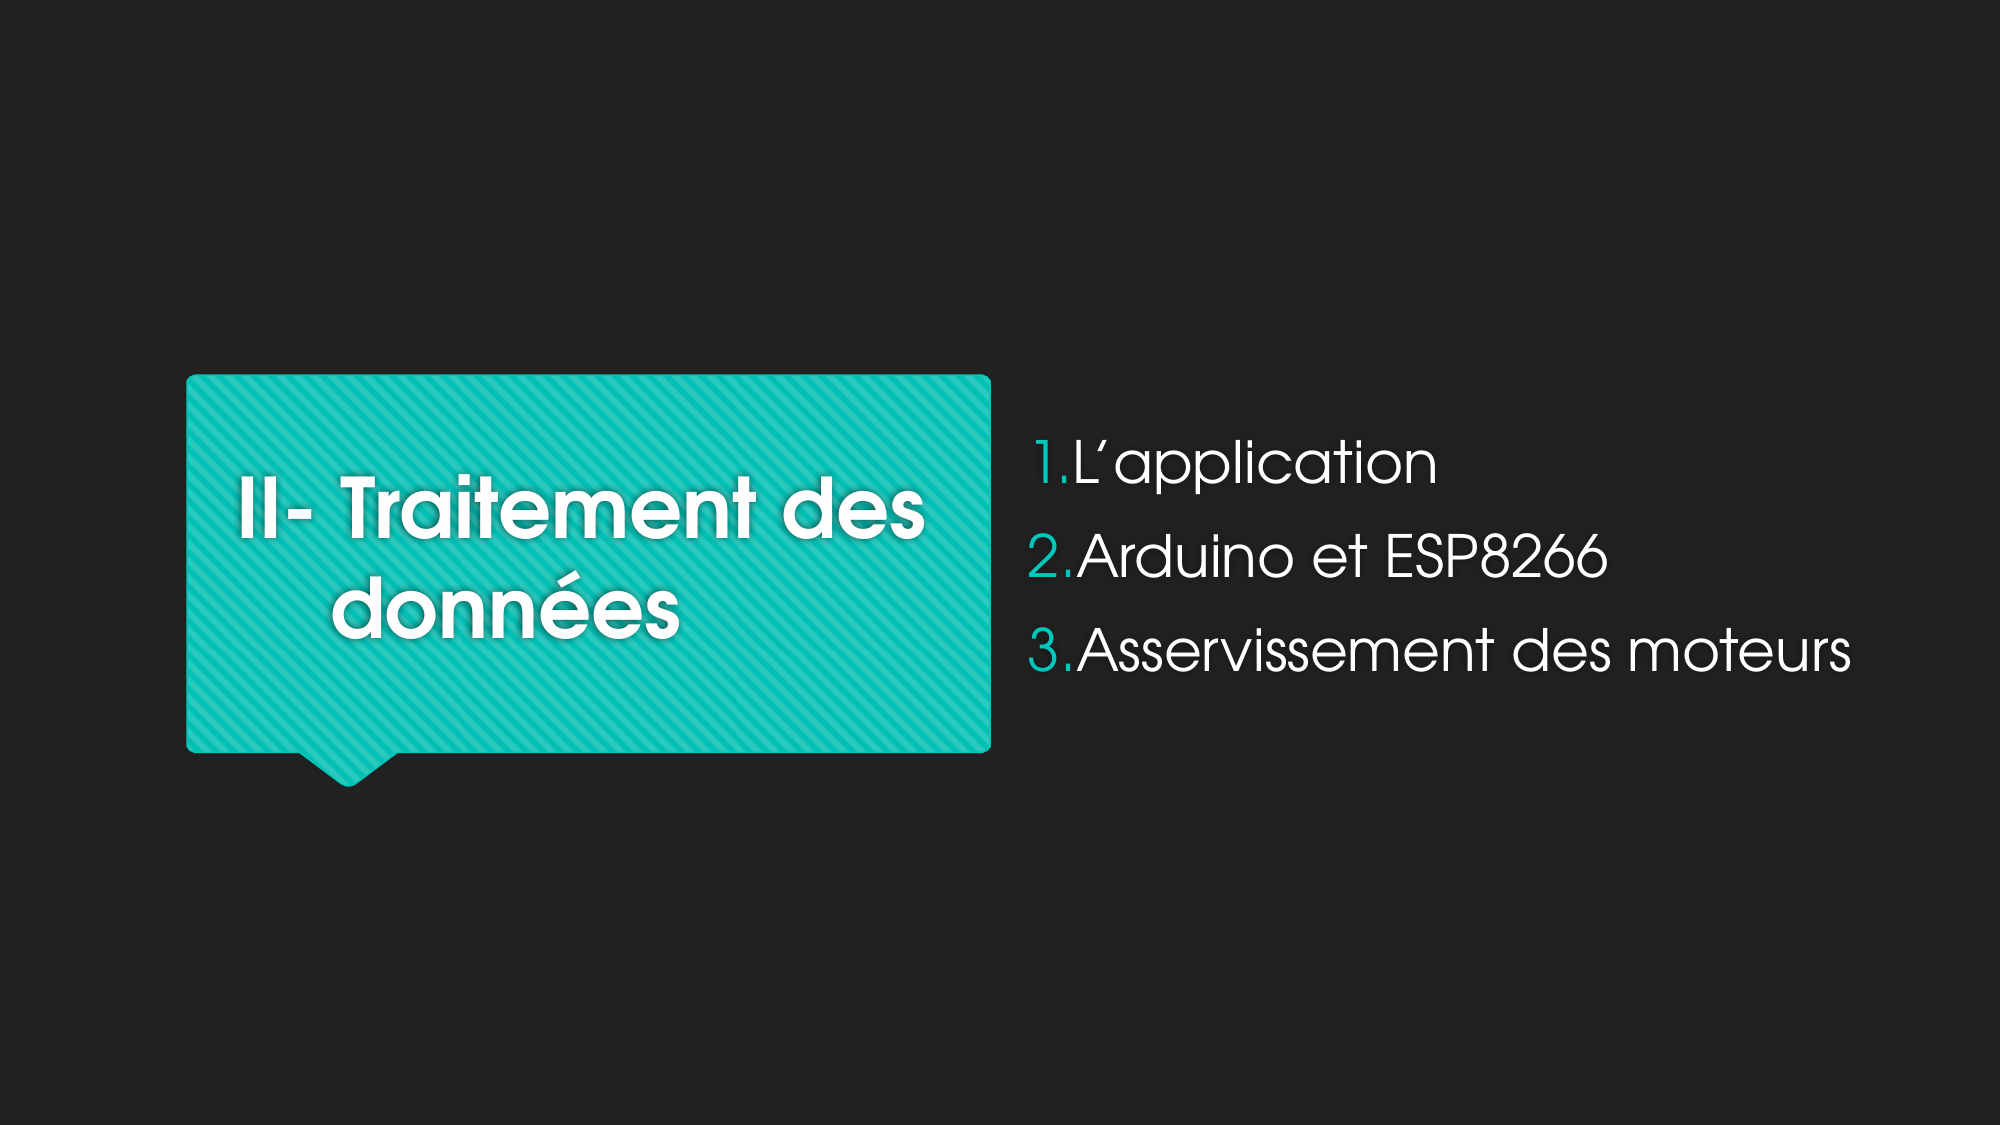

L’application
Arduino et ESP8266
Asservissement des moteurs

# II- Traitement des données